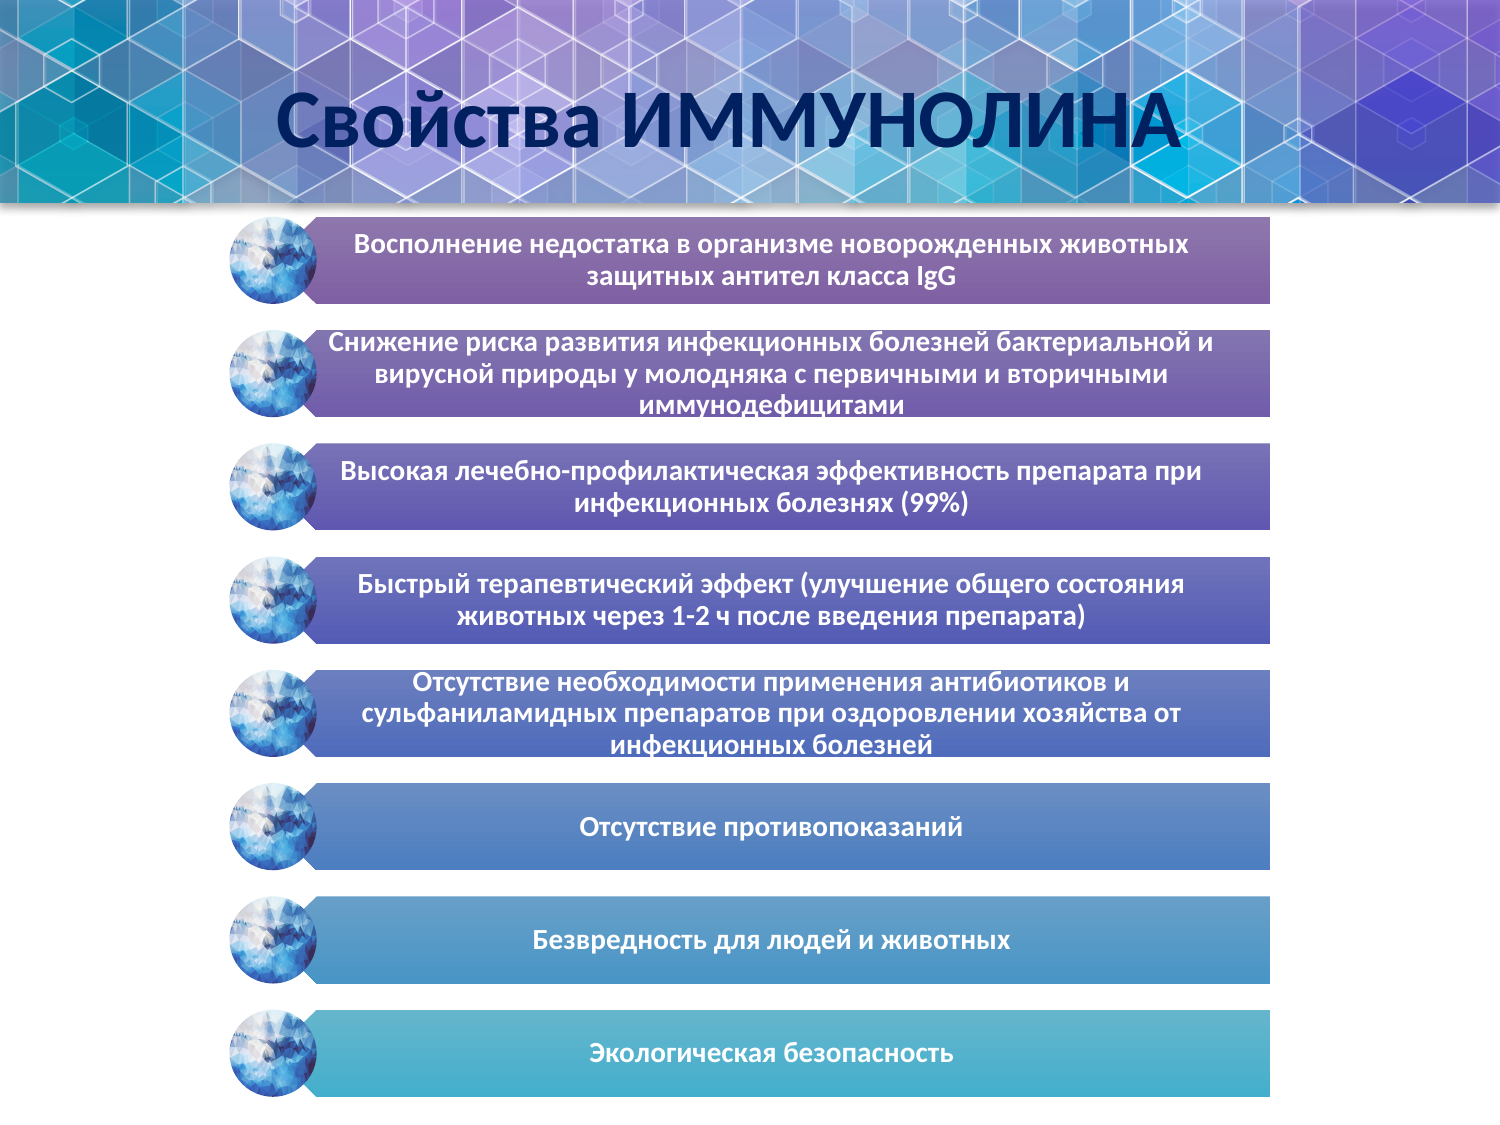

# Свойства ИММУНОЛИНА
Восполнение недостатка в организме новорожденных животных защитных антител класса IgG
Снижение риска развития инфекционных болезней бактериальной и вирусной природы у молодняка с первичными и вторичными иммунодефицитами
Высокая лечебно-профилактическая эффективность препарата при инфекционных болезнях (99%)
Быстрый терапевтический эффект (улучшение общего состояния животных через 1-2 ч после введения препарата)
Отсутствие необходимости применения антибиотиков и сульфаниламидных препаратов при оздоровлении хозяйства от инфекционных болезней
Отсутствие противопоказаний
Безвредность для людей и животных
Экологическая безопасность